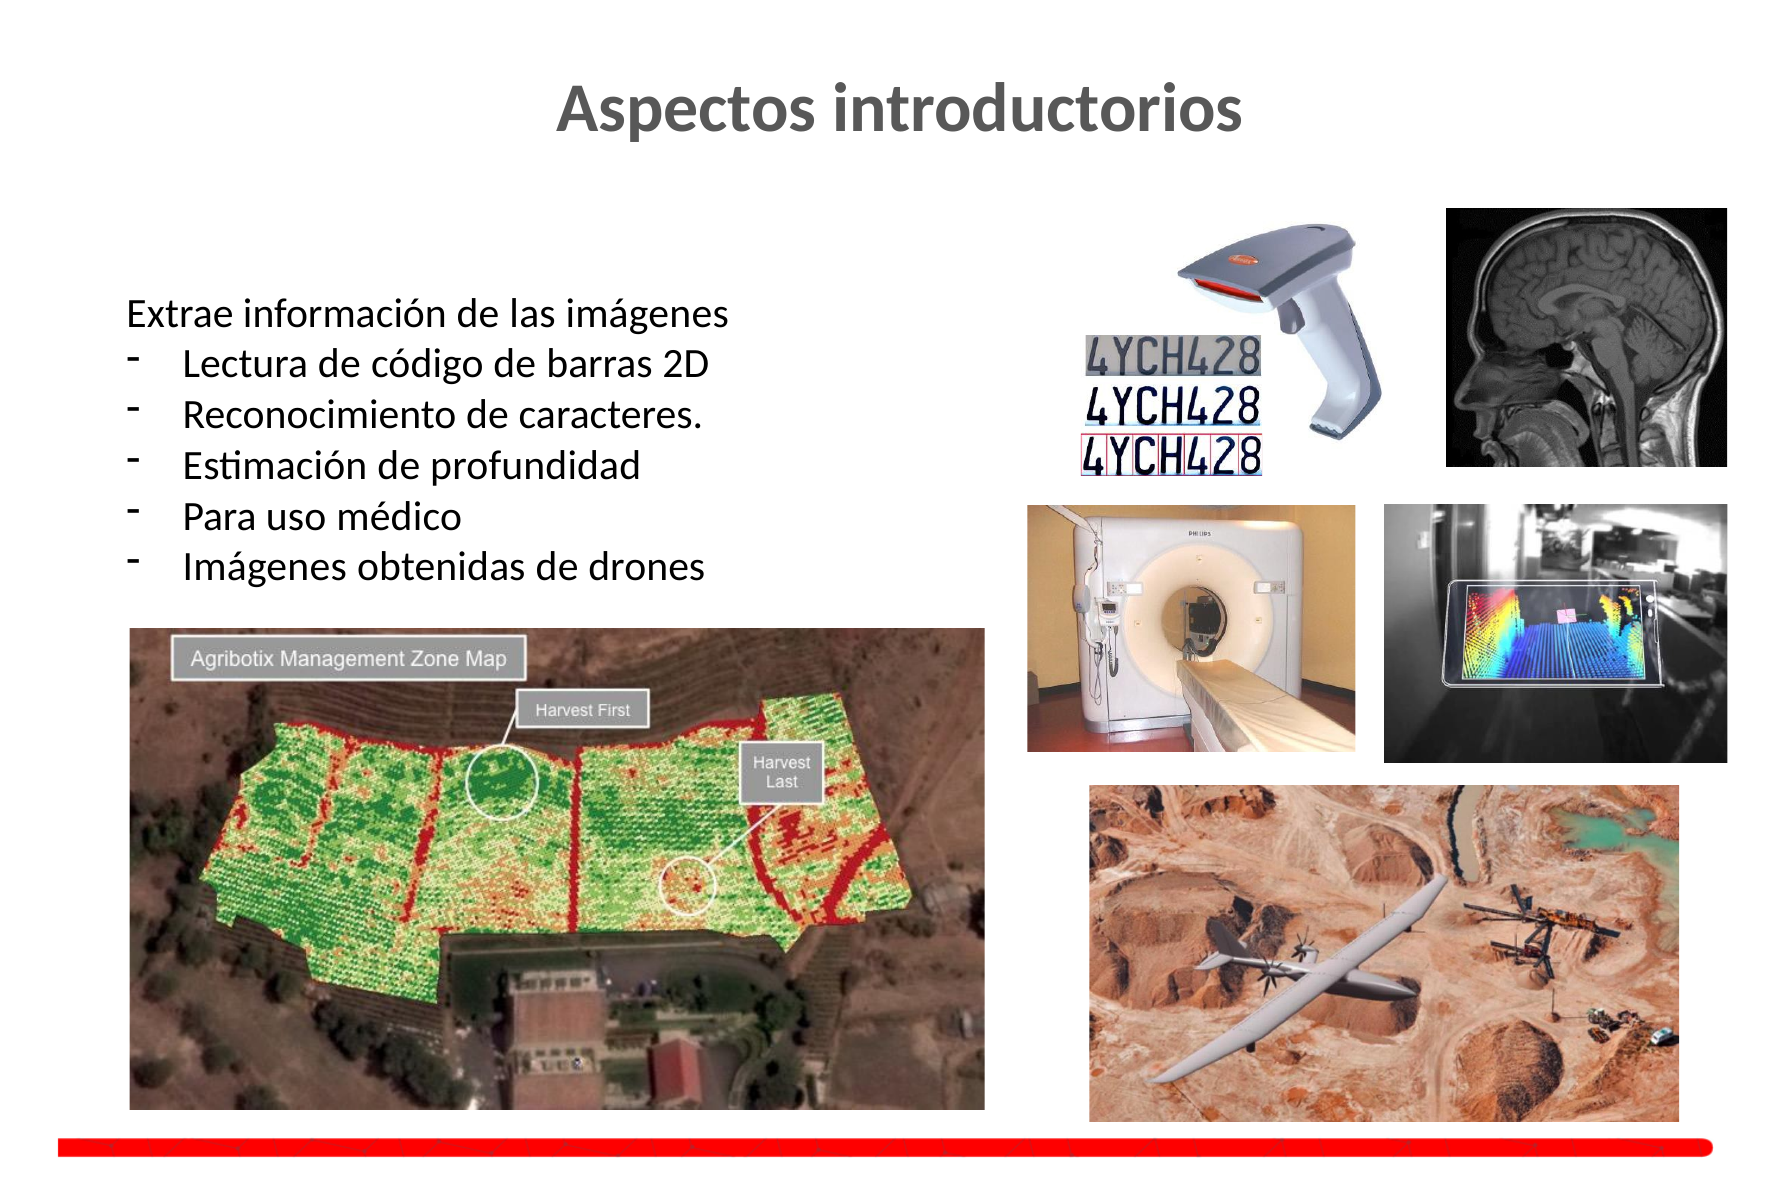

# Aspectos introductorios

Extrae información de las imágenes
Lectura de código de barras 2D
Reconocimiento de caracteres.
Estimación de profundidad
Para uso médico
Imágenes obtenidas de drones